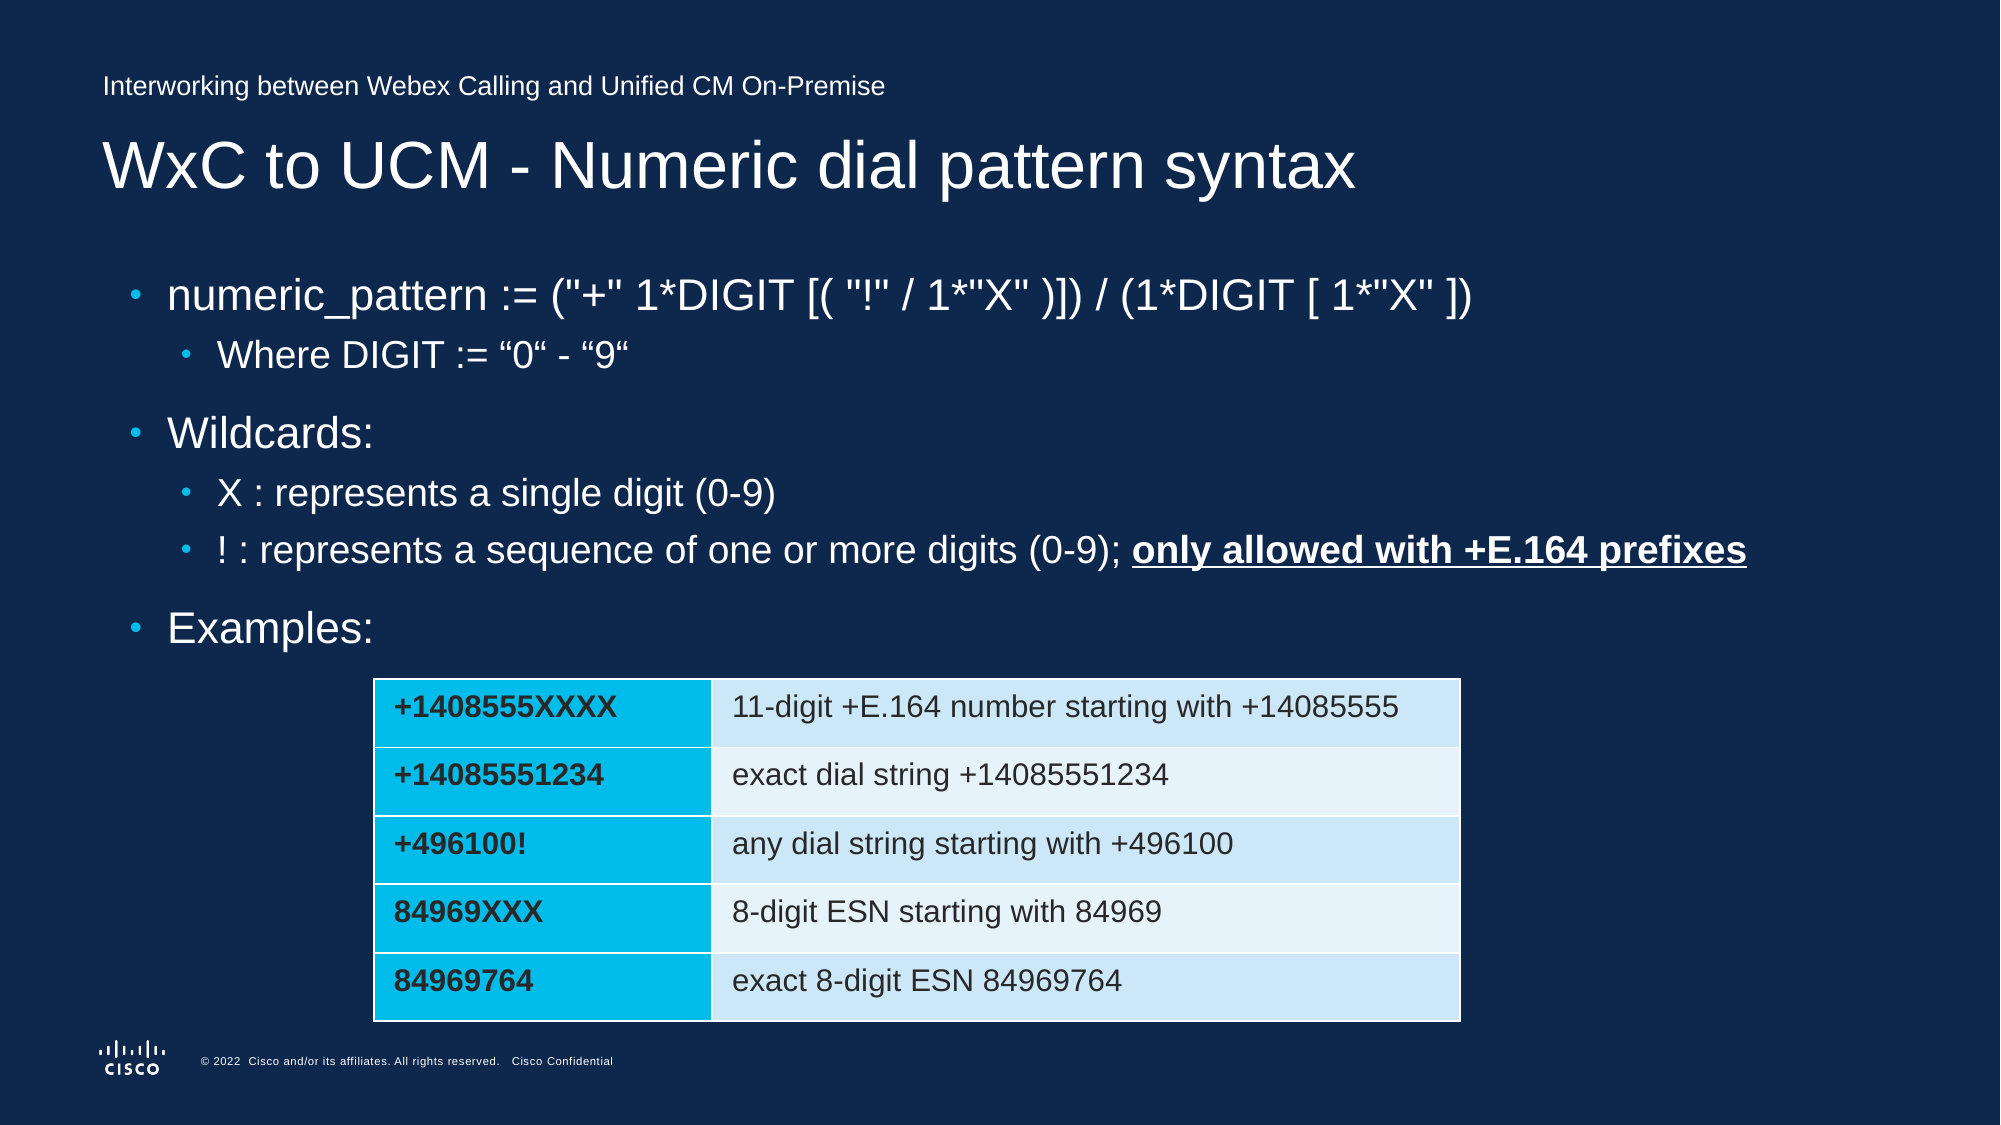

Interworking between Webex Calling and Unified CM On-Premise
WxC to UCM - Numeric dial pattern syntax
numeric_pattern := ("+" 1*DIGIT [( "!" / 1*"X" )]) / (1*DIGIT [ 1*"X" ])
Where DIGIT := “0“ - “9“
Wildcards:
X : represents a single digit (0-9)
! : represents a sequence of one or more digits (0-9); only allowed with +E.164 prefixes
Examples:

| +1408555XXXX | 11-digit +E.164 number starting with +14085555 |
| --- | --- |
| +14085551234 | exact dial string +14085551234 |
| +496100! | any dial string starting with +496100 |
| 84969XXX | 8-digit ESN starting with 84969 |
| 84969764 | exact 8-digit ESN 84969764 |